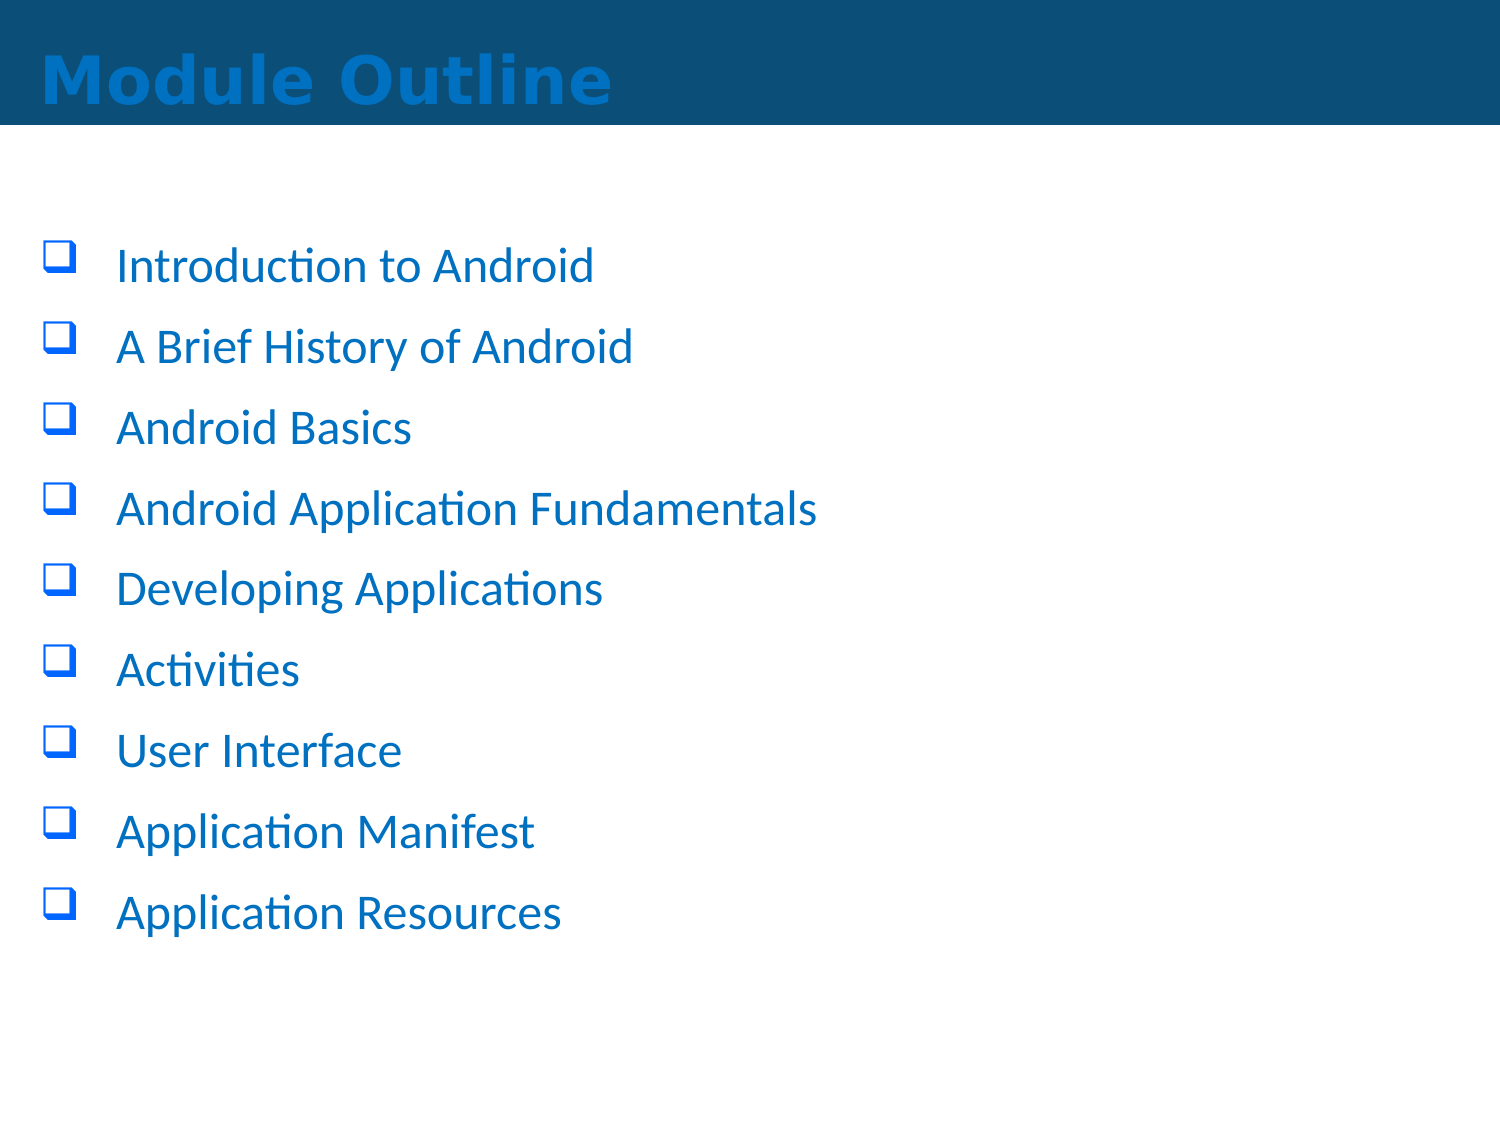

# Module Outline
Introduction to Android
A Brief History of Android
Android Basics
Android Application Fundamentals
Developing Applications
Activities
User Interface
Application Manifest
Application Resources